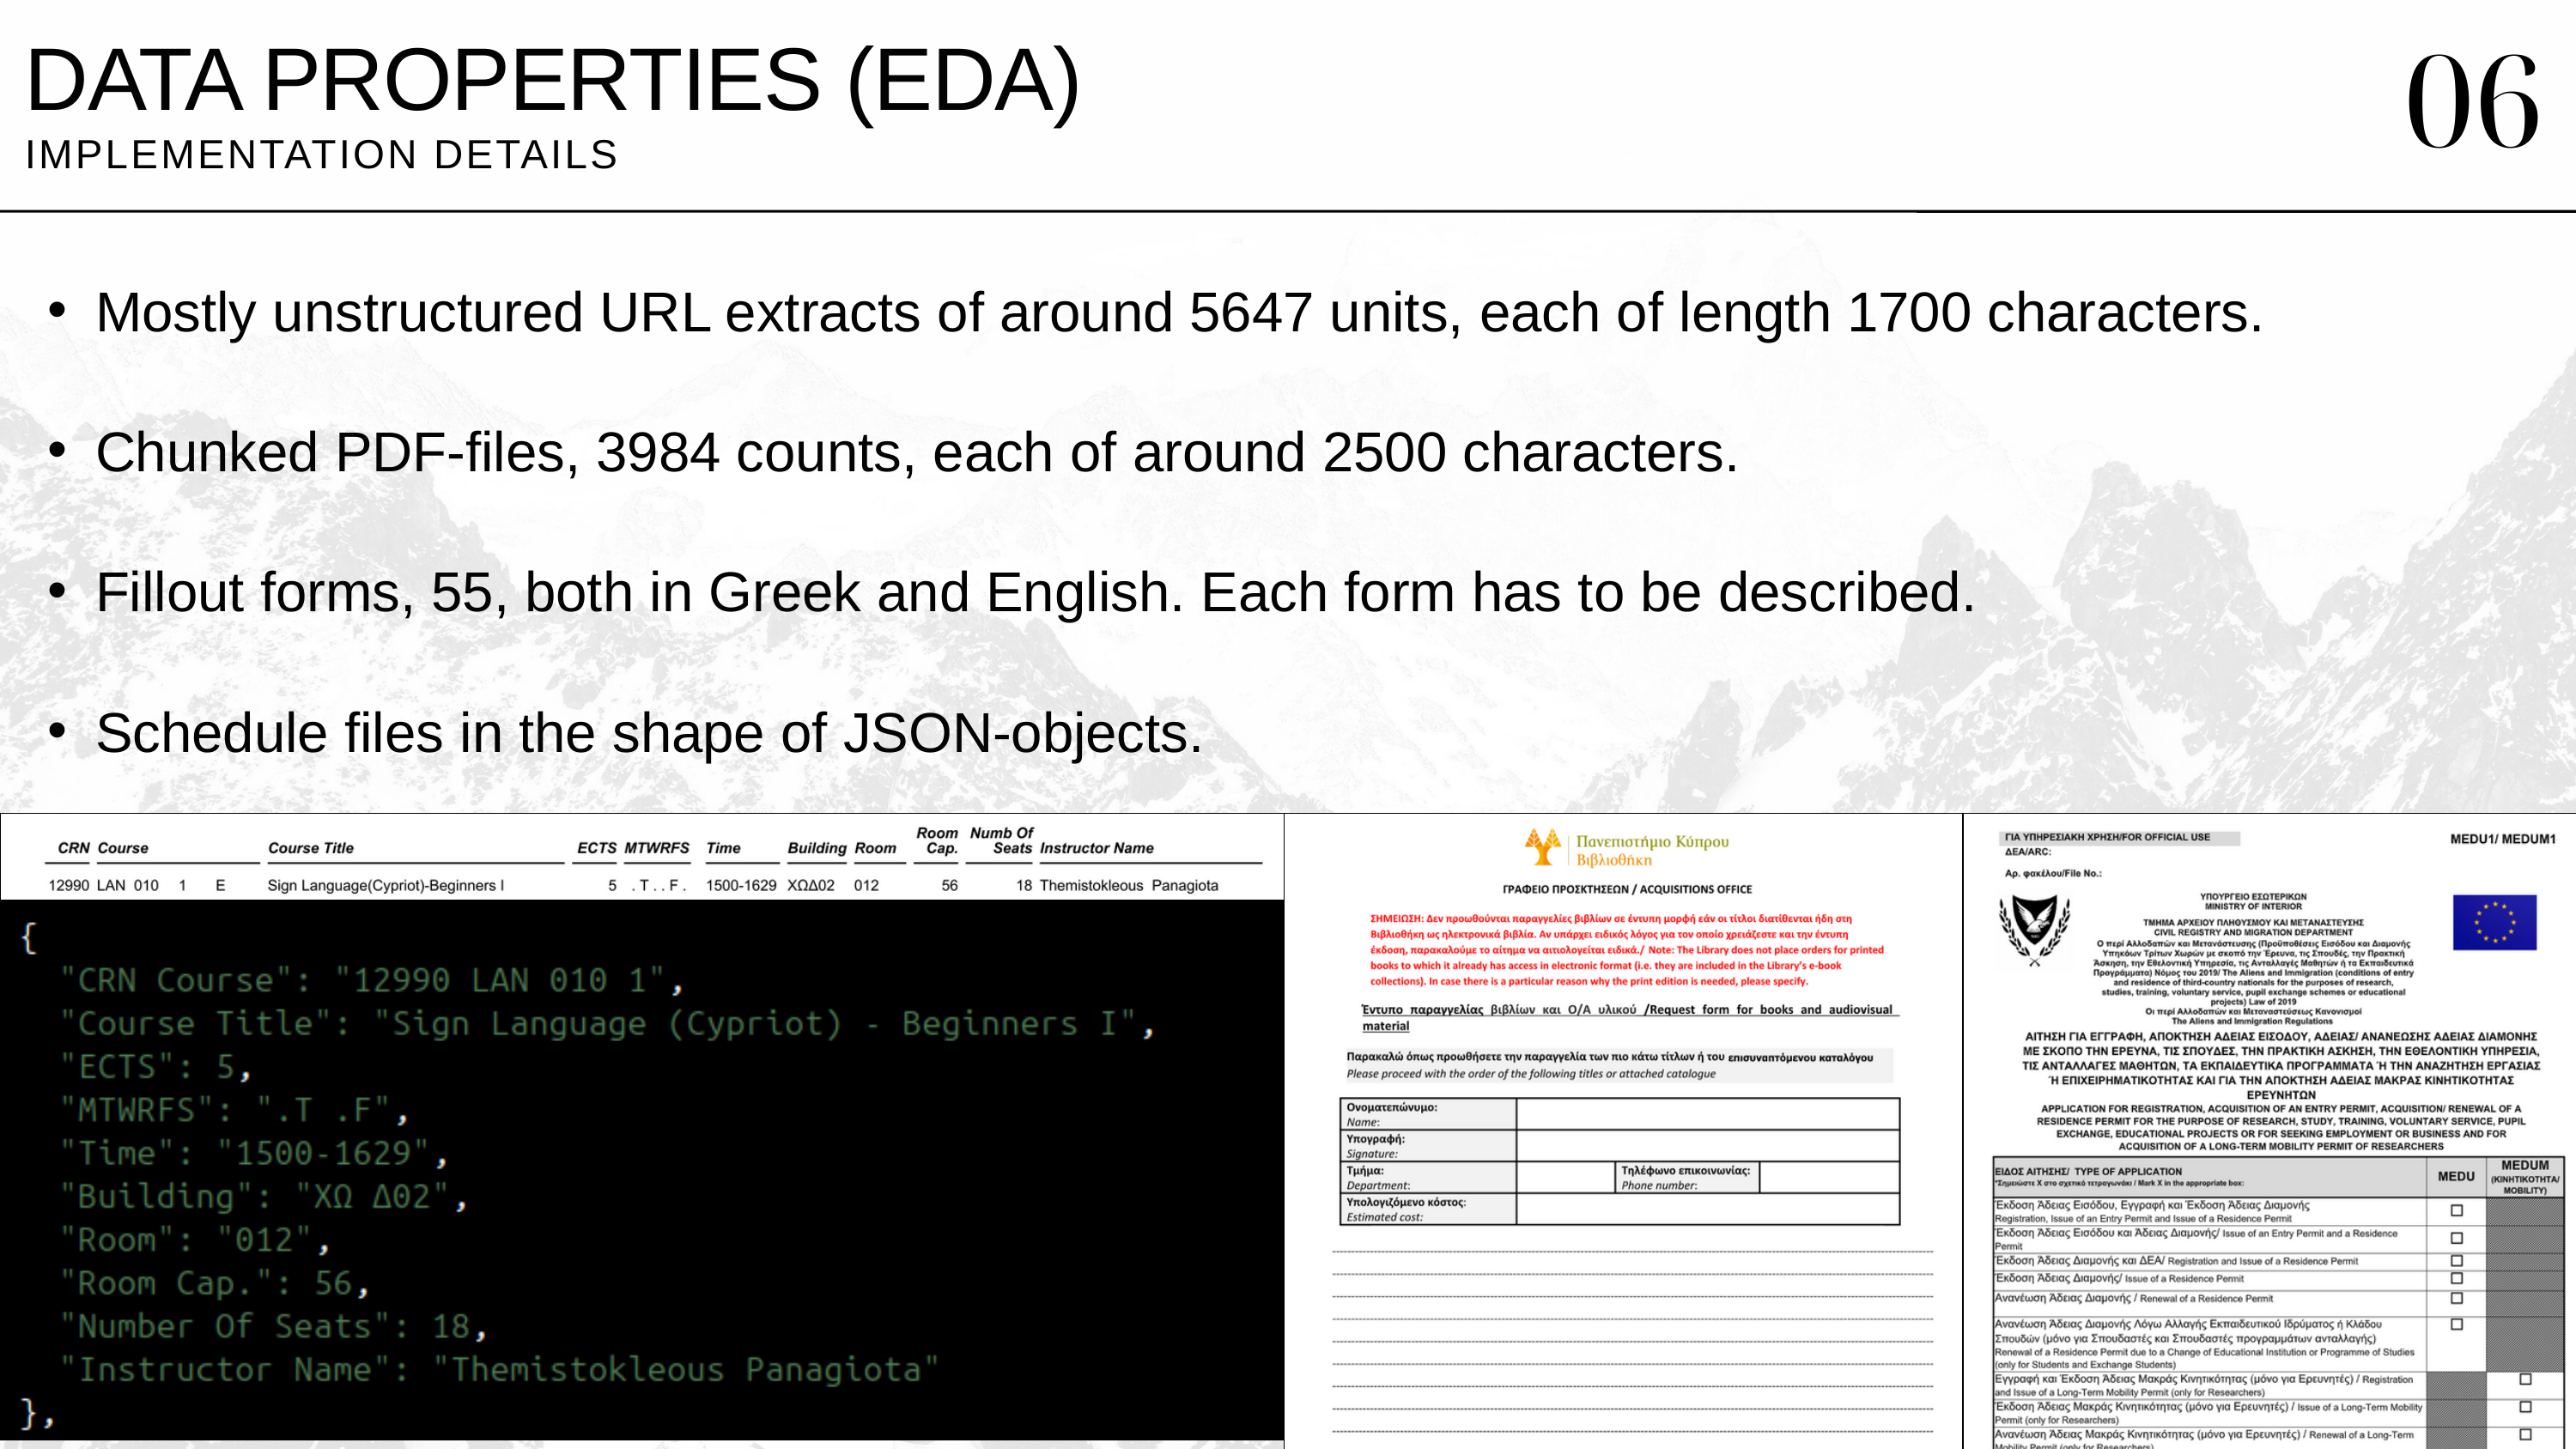

DATA PROPERTIES (EDA)
06
IMPLEMENTATION DETAILS
Mostly unstructured URL extracts of around 5647 units, each of length 1700 characters.
Chunked PDF-files, 3984 counts, each of around 2500 characters.
Fillout forms, 55, both in Greek and English. Each form has to be described.
Schedule files in the shape of JSON-objects.